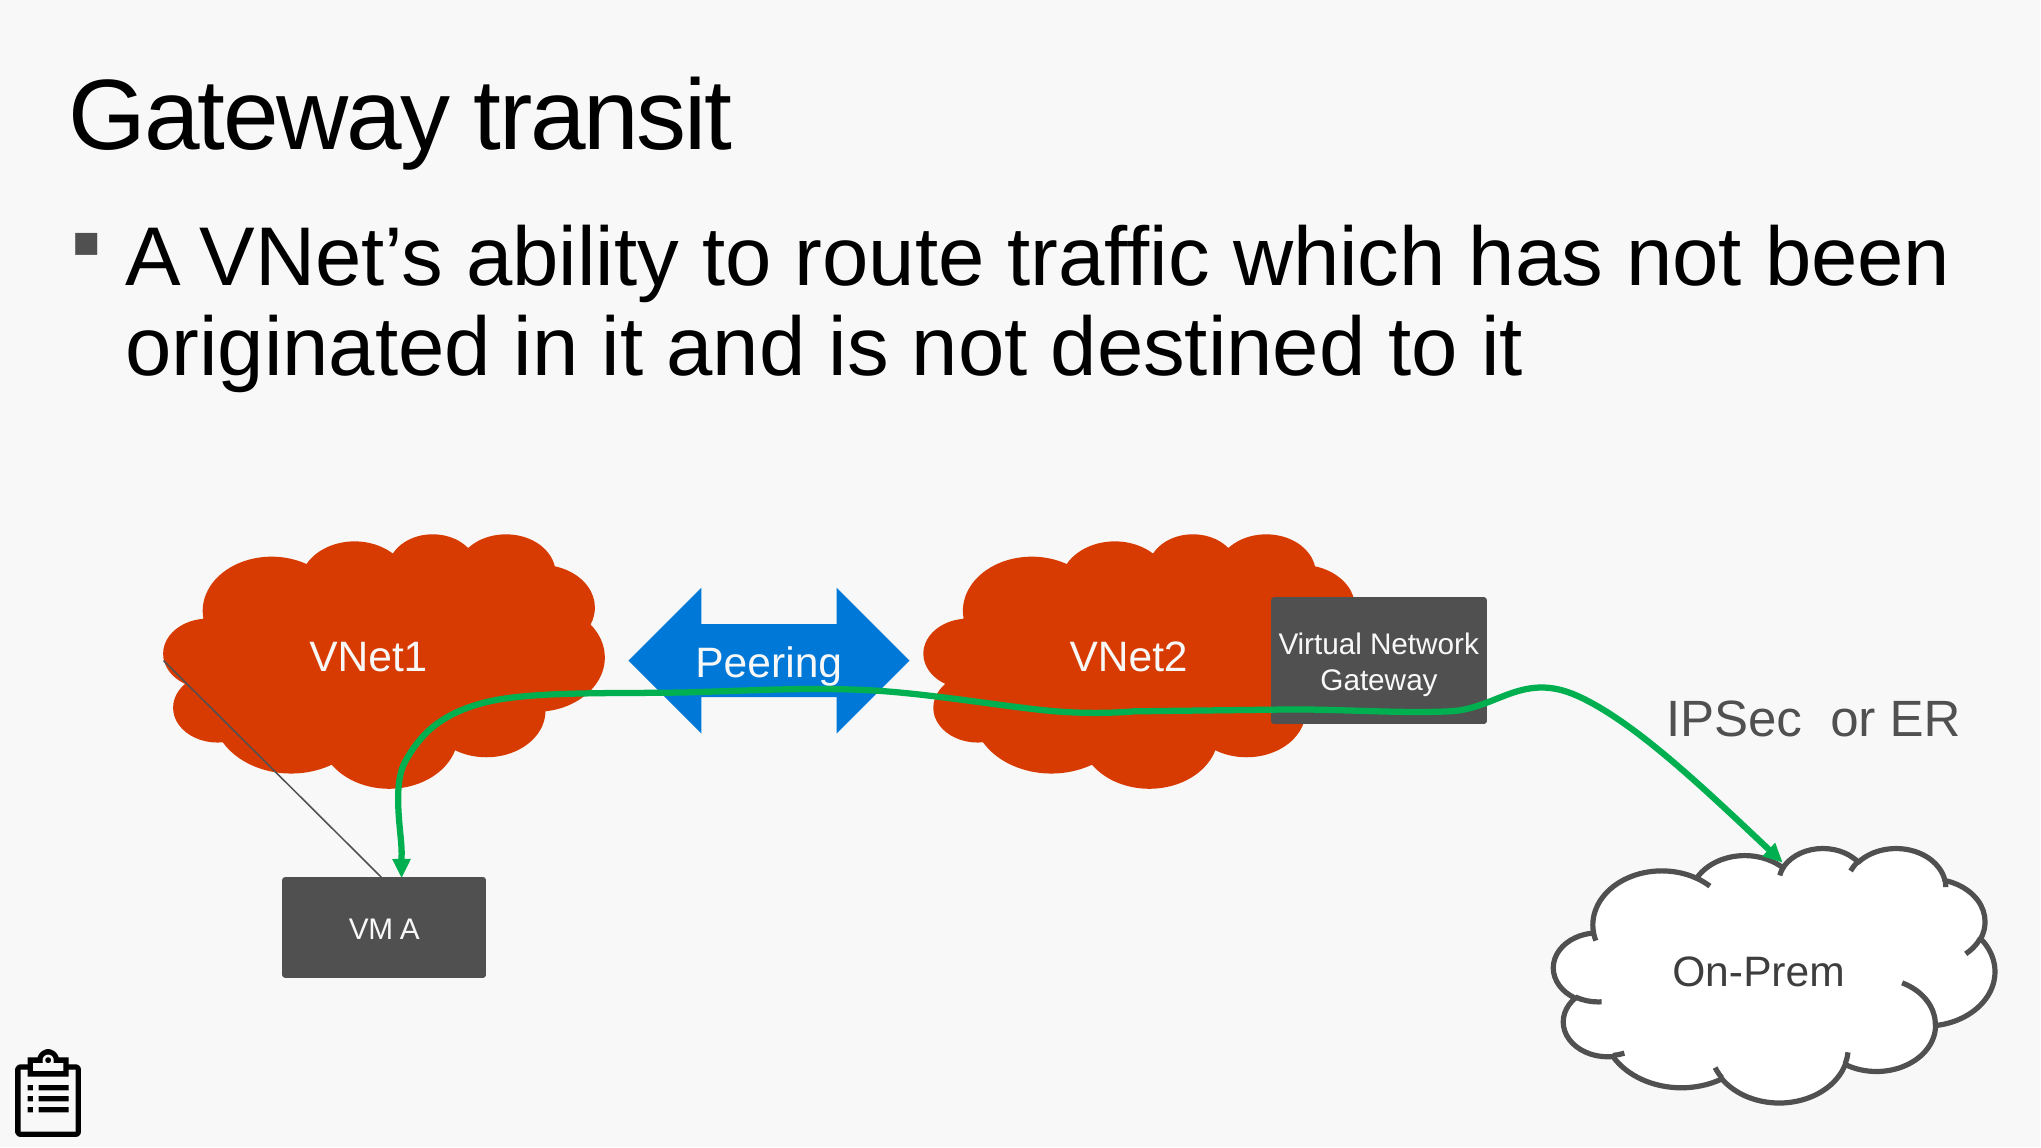

# Gateway transit
A VNet’s ability to route traffic which has not been originated in it and is not destined to it
VNet1
VNet2
Peering
Virtual Network Gateway
IPSec  or ER

On-Prem
VM A